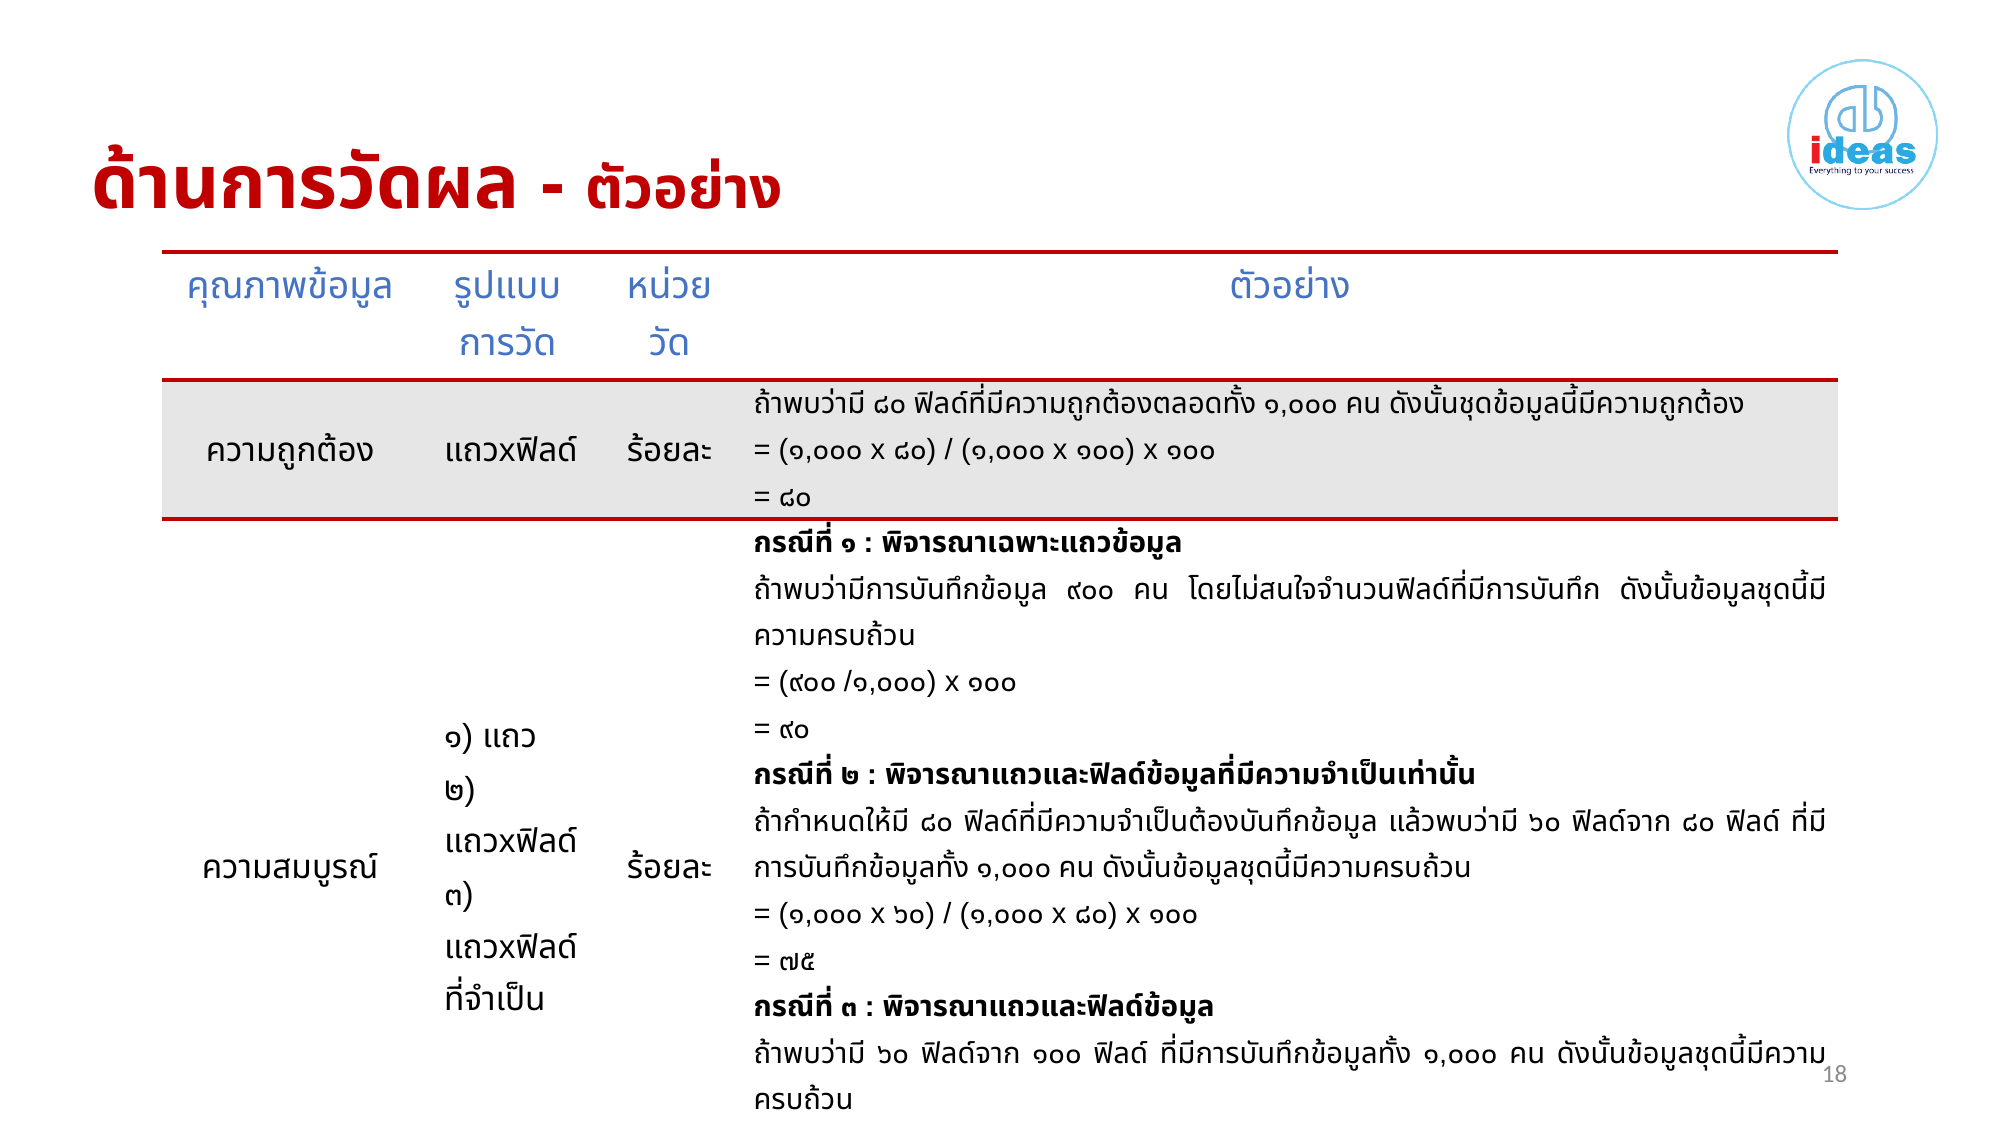

ด้านการวัดผล - ตัวอย่าง
| คุณภาพข้อมูล | รูปแบบการวัด | หน่วยวัด | ตัวอย่าง |
| --- | --- | --- | --- |
| ความถูกต้อง | แถวxฟิลด์ | ร้อยละ | ถ้าพบว่ามี ๘๐ ฟิลด์ที่มีความถูกต้องตลอดทั้ง ๑,๐๐๐ คน ดังนั้นชุดข้อมูลนี้มีความถูกต้อง = (๑,๐๐๐ x ๘๐) / (๑,๐๐๐ x ๑๐๐) x ๑๐๐ = ๘๐ |
| ความสมบูรณ์ | ๑) แถว ๒) แถวxฟิลด์ ๓) แถวxฟิลด์ที่จำเป็น | ร้อยละ | กรณีที่ ๑ : พิจารณาเฉพาะแถวข้อมูล ถ้าพบว่ามีการบันทึกข้อมูล ๙๐๐ คน โดยไม่สนใจจำนวนฟิลด์ที่มีการบันทึก ดังนั้นข้อมูลชุดนี้มีความครบถ้วน = (๙๐๐ /๑,๐๐๐) x ๑๐๐ = ๙๐ กรณีที่ ๒ : พิจารณาแถวและฟิลด์ข้อมูลที่มีความจำเป็นเท่านั้น ถ้ากำหนดให้มี ๘๐ ฟิลด์ที่มีความจำเป็นต้องบันทึกข้อมูล แล้วพบว่ามี ๖๐ ฟิลด์จาก ๘๐ ฟิลด์ ที่มีการบันทึกข้อมูลทั้ง ๑,๐๐๐ คน ดังนั้นข้อมูลชุดนี้มีความครบถ้วน = (๑,๐๐๐ x ๖๐) / (๑,๐๐๐ x ๘๐) x ๑๐๐ = ๗๕ กรณีที่ ๓ : พิจารณาแถวและฟิลด์ข้อมูล ถ้าพบว่ามี ๖๐ ฟิลด์จาก ๑๐๐ ฟิลด์ ที่มีการบันทึกข้อมูลทั้ง ๑,๐๐๐ คน ดังนั้นข้อมูลชุดนี้มีความครบถ้วน = (๑,๐๐๐ x ๖๐) / (๑,๐๐๐ x ๑๐๐) x ๑๐๐ = ๖๐ |
| ความต้องกัน | ฟิลด์ | ร้อยละ | ถ้าพบว่ามี ๒๐ ฟิลด์ที่เก็บซ้ำซ้อนกับชุดข้อมูลอื่นและมีรูปแบบของฟิลด์ที่แตกต่างกัน เช่น รูปแบบวันที่ รูปแบบรหัส ดังนั้นข้อมูลชุดนี้มีความความต้องกัน = (๑๐๐-๒๐ / ๑๐๐) x ๑๐๐ = ๘๐ |
18